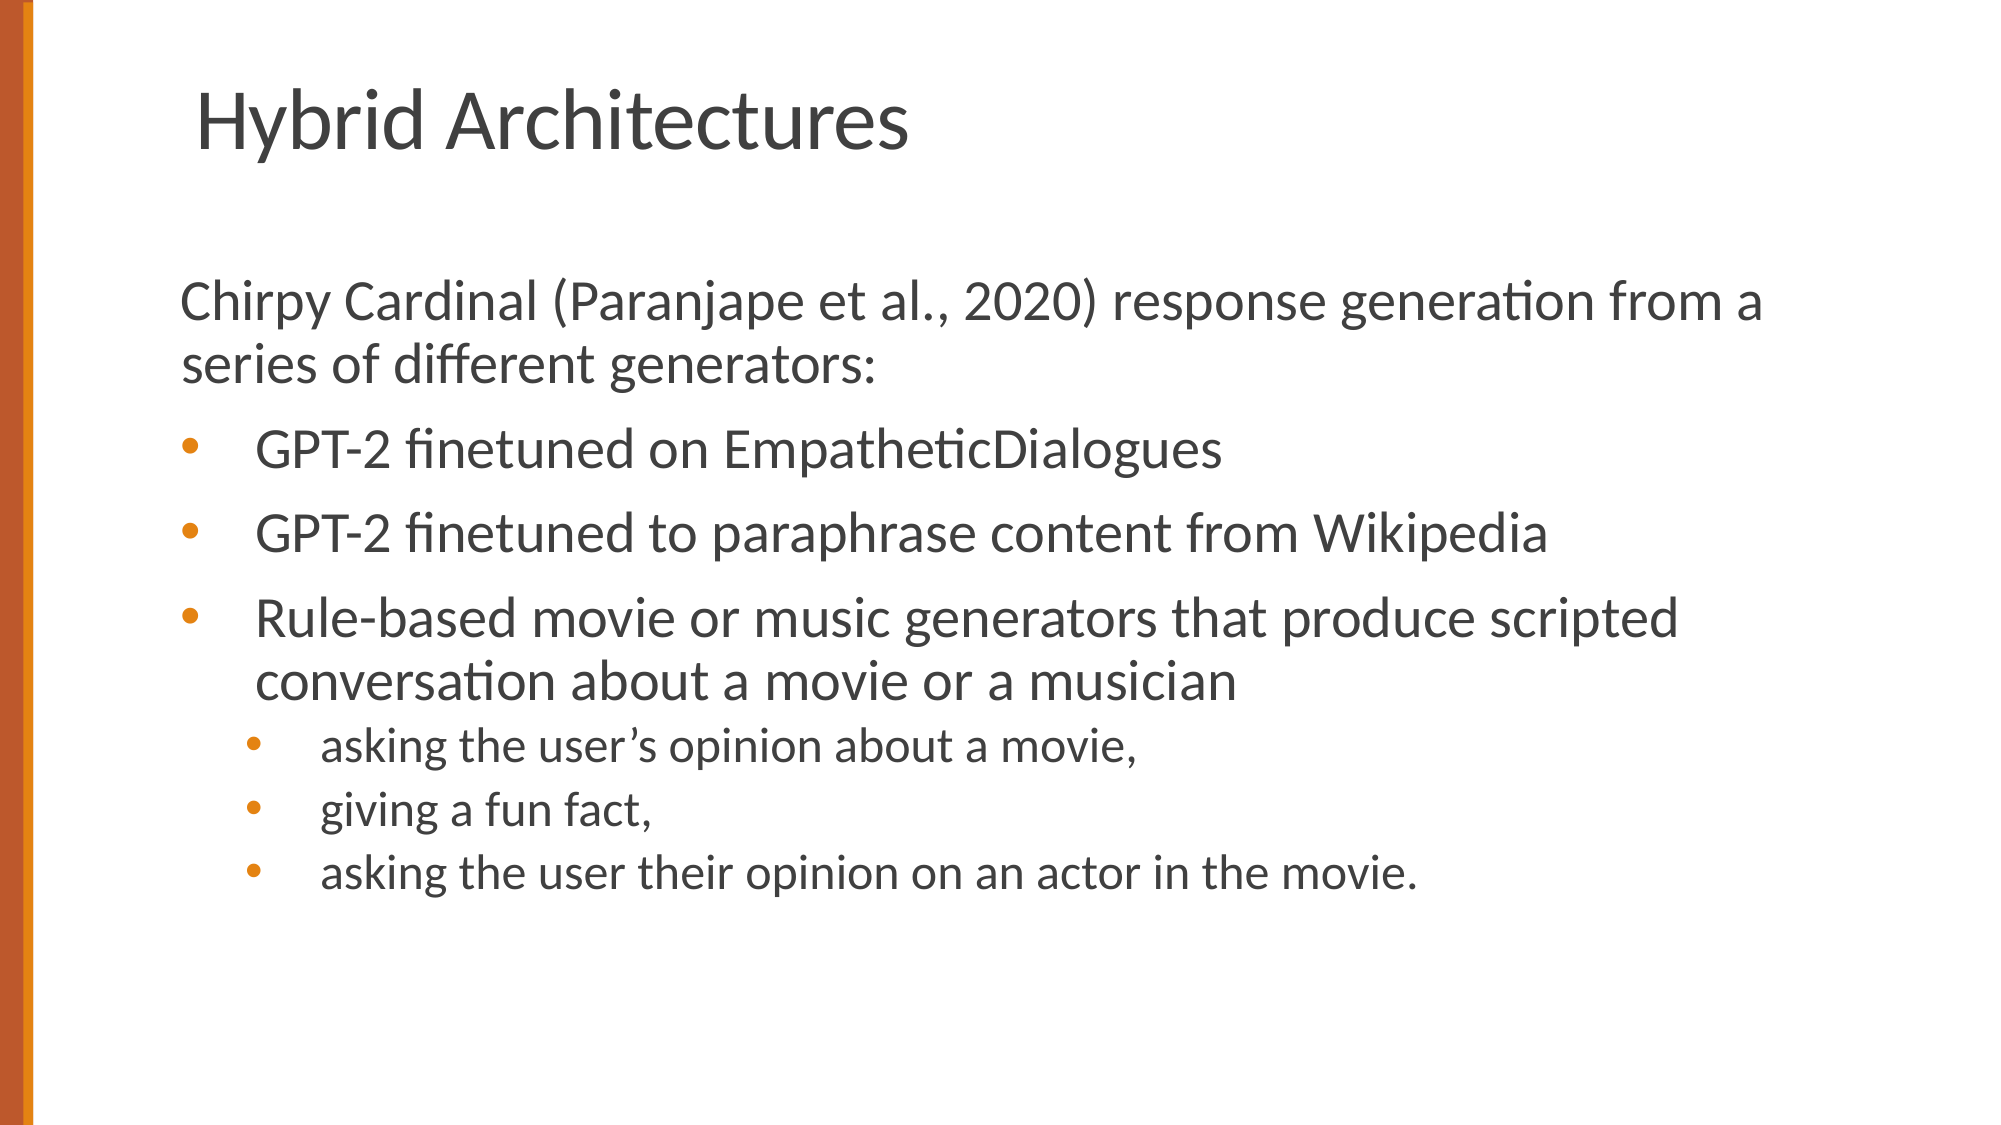

# Hybrid Architectures
Chirpy Cardinal (Paranjape et al., 2020) response generation from a series of different generators:
GPT-2 finetuned on EmpatheticDialogues
GPT-2 finetuned to paraphrase content from Wikipedia
Rule-based movie or music generators that produce scripted conversation about a movie or a musician
asking the user’s opinion about a movie,
giving a fun fact,
asking the user their opinion on an actor in the movie.